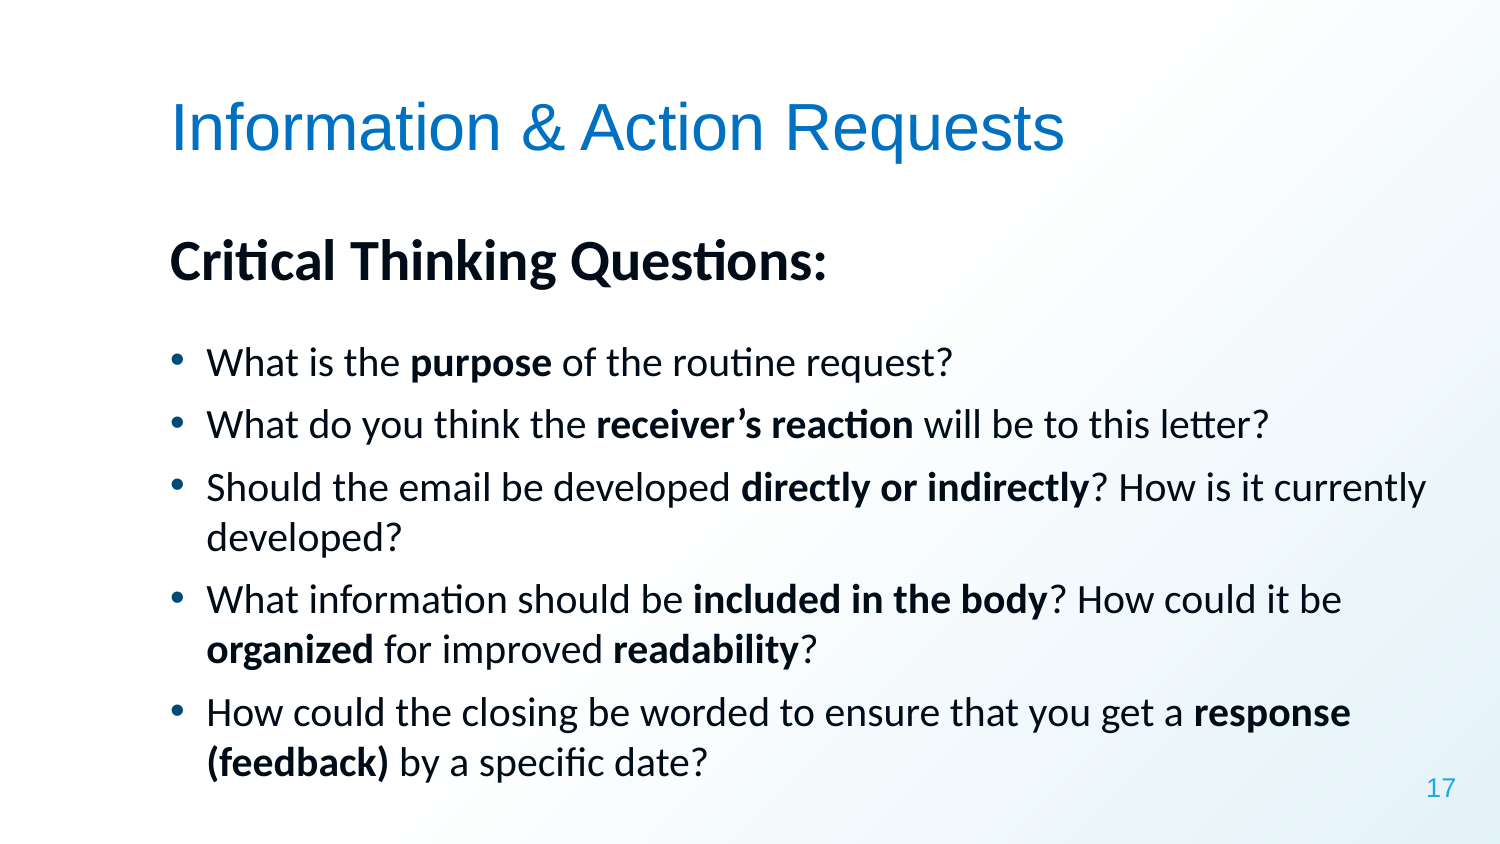

# Information & Action Requests
Critical Thinking Questions:
What is the purpose of the routine request?
What do you think the receiver’s reaction will be to this letter?
Should the email be developed directly or indirectly? How is it currently developed?
What information should be included in the body? How could it be organized for improved readability?
How could the closing be worded to ensure that you get a response (feedback) by a specific date?
17